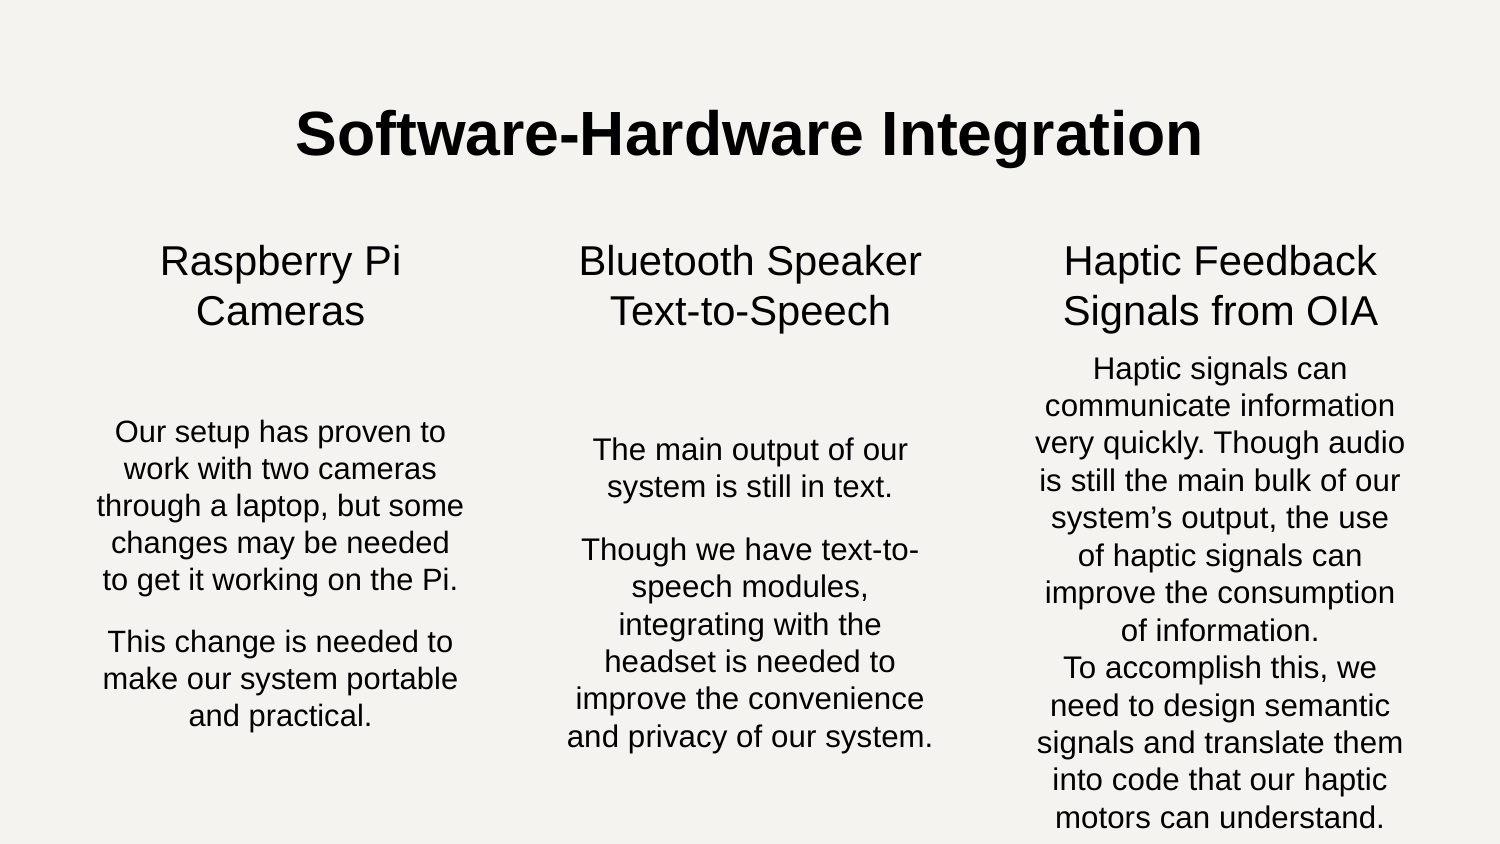

# Software-Hardware Integration
Raspberry Pi Cameras
Bluetooth Speaker Text-to-Speech
Haptic Feedback Signals from OIA
Our setup has proven to work with two cameras through a laptop, but some changes may be needed to get it working on the Pi.
This change is needed to make our system portable and practical.
The main output of our system is still in text.
Though we have text-to-speech modules, integrating with the headset is needed to improve the convenience and privacy of our system.
Haptic signals can communicate information very quickly. Though audio is still the main bulk of our system’s output, the use of haptic signals can improve the consumption of information.
To accomplish this, we need to design semantic signals and translate them into code that our haptic motors can understand.